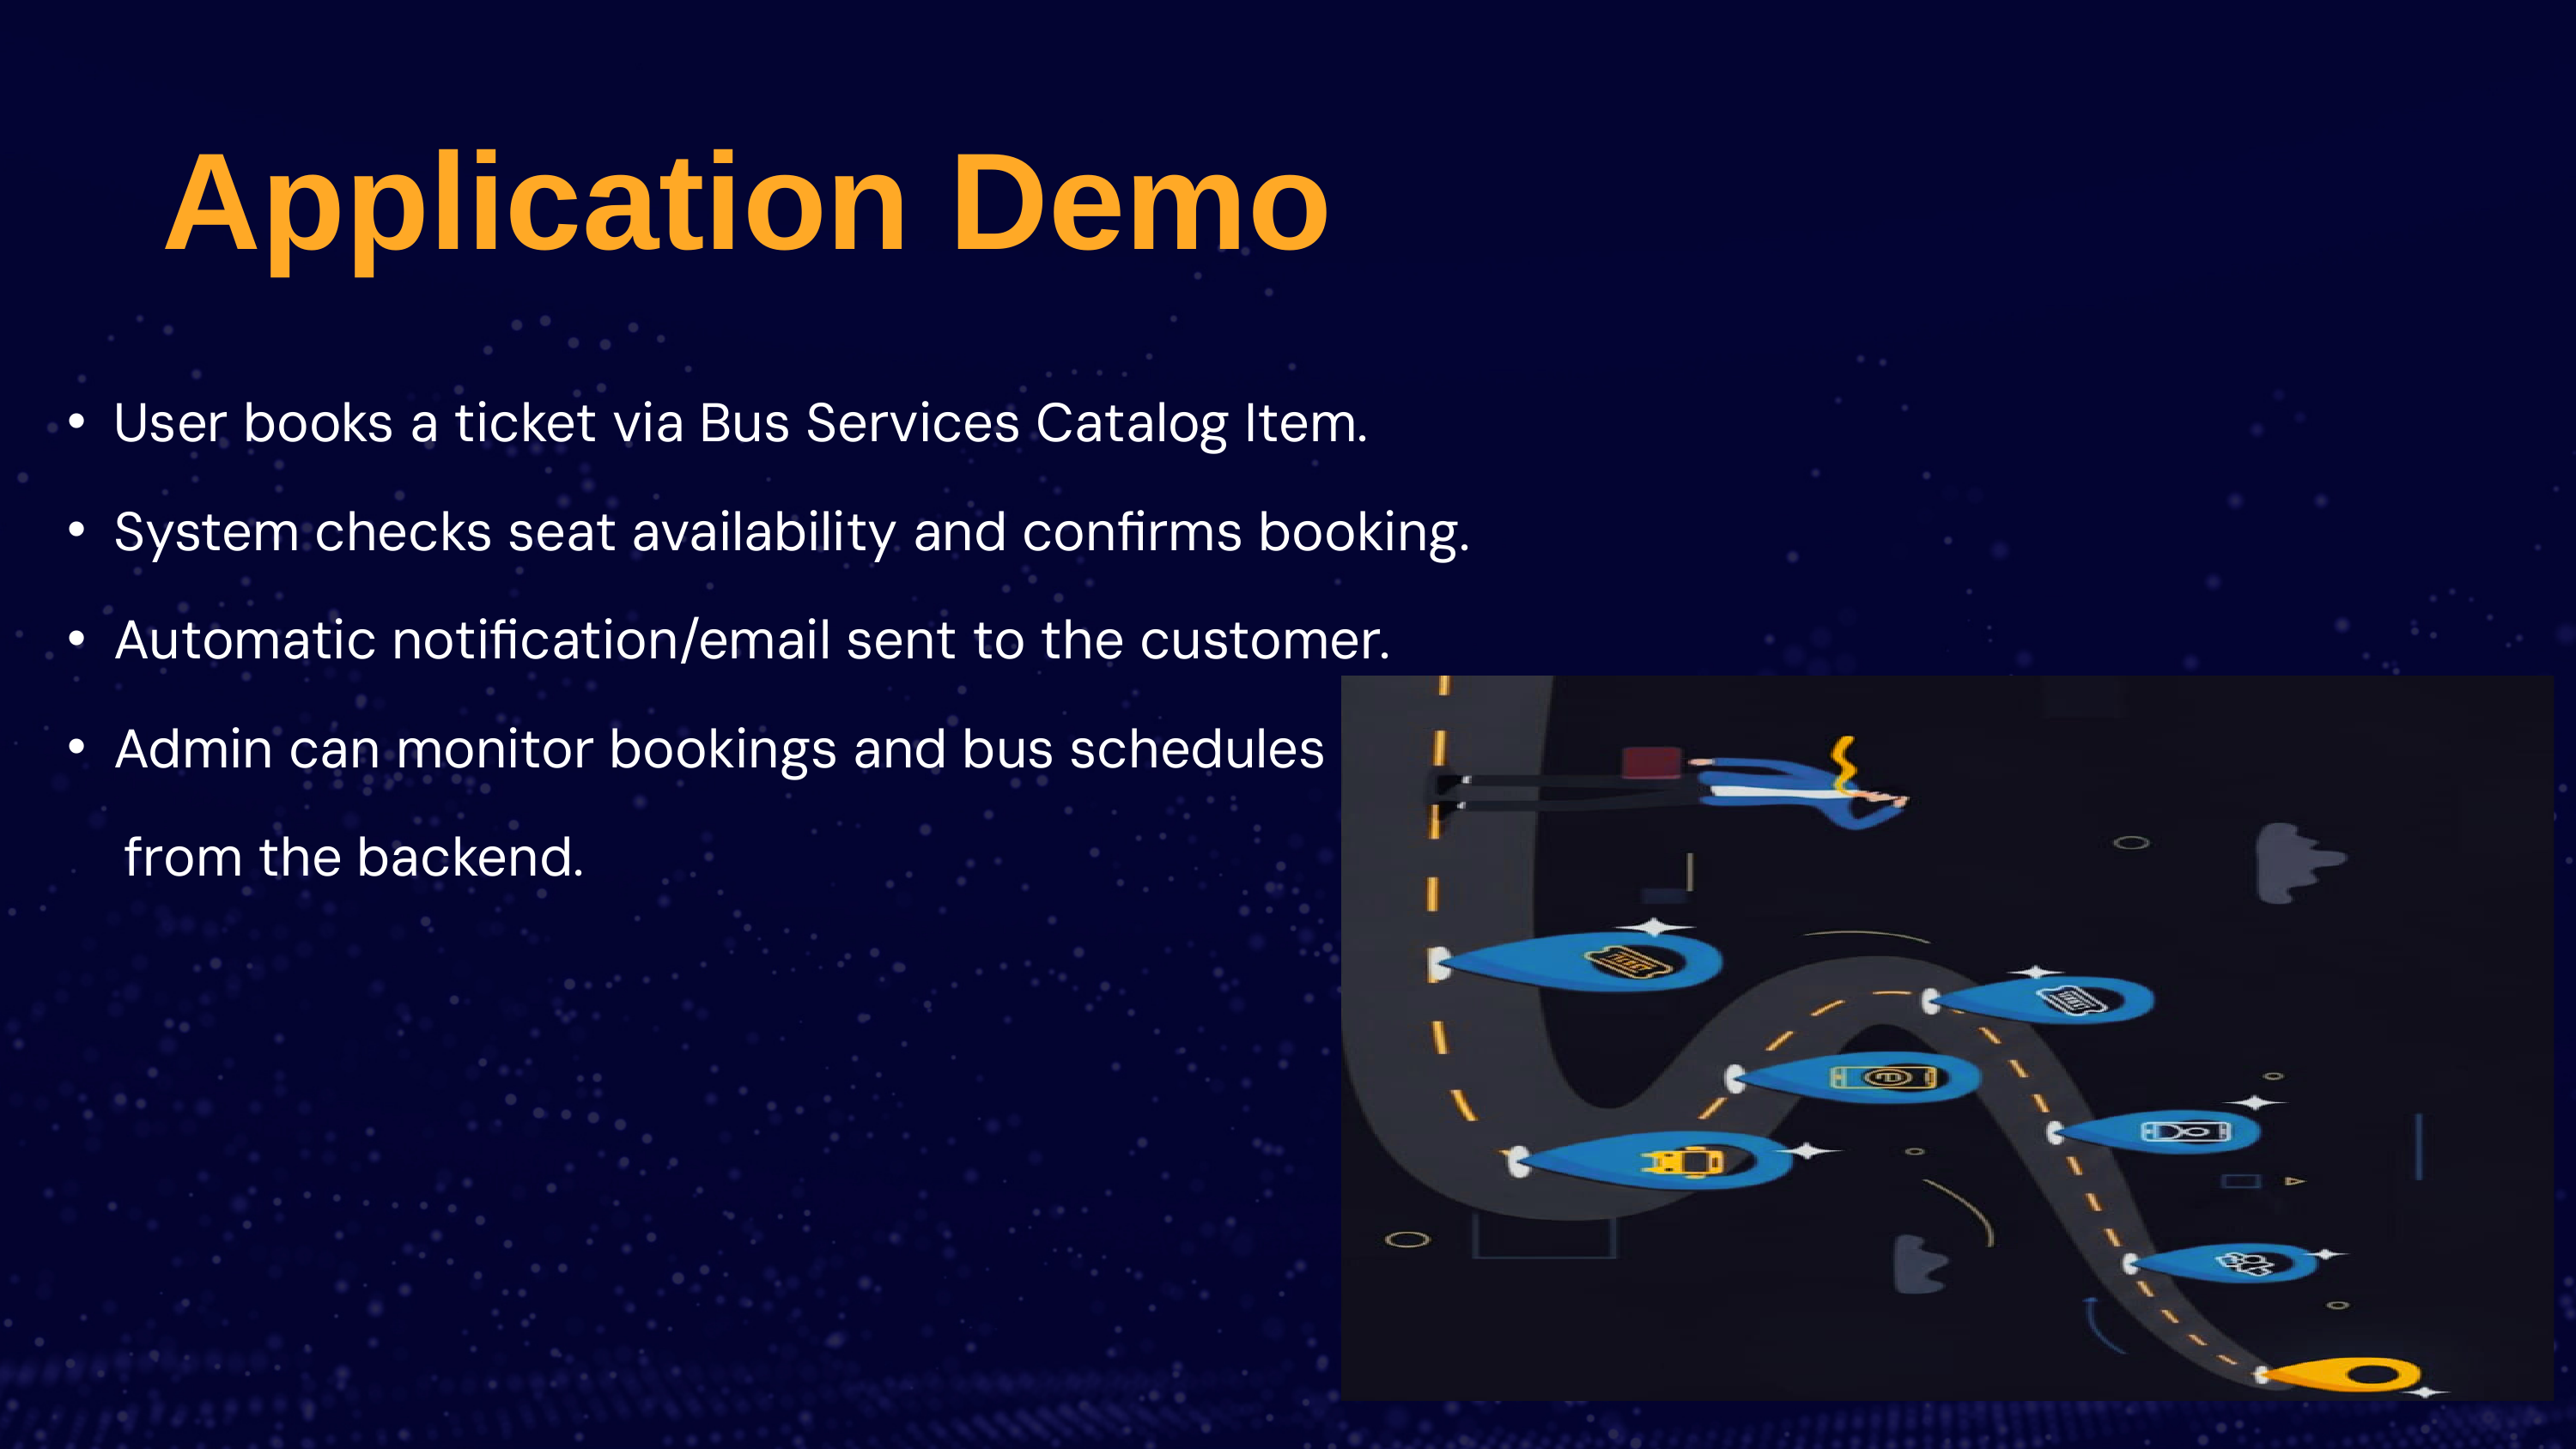

Application Demo
User books a ticket via Bus Services Catalog Item.
System checks seat availability and confirms booking.
Automatic notification/email sent to the customer.
Admin can monitor bookings and bus schedules
       from the backend.